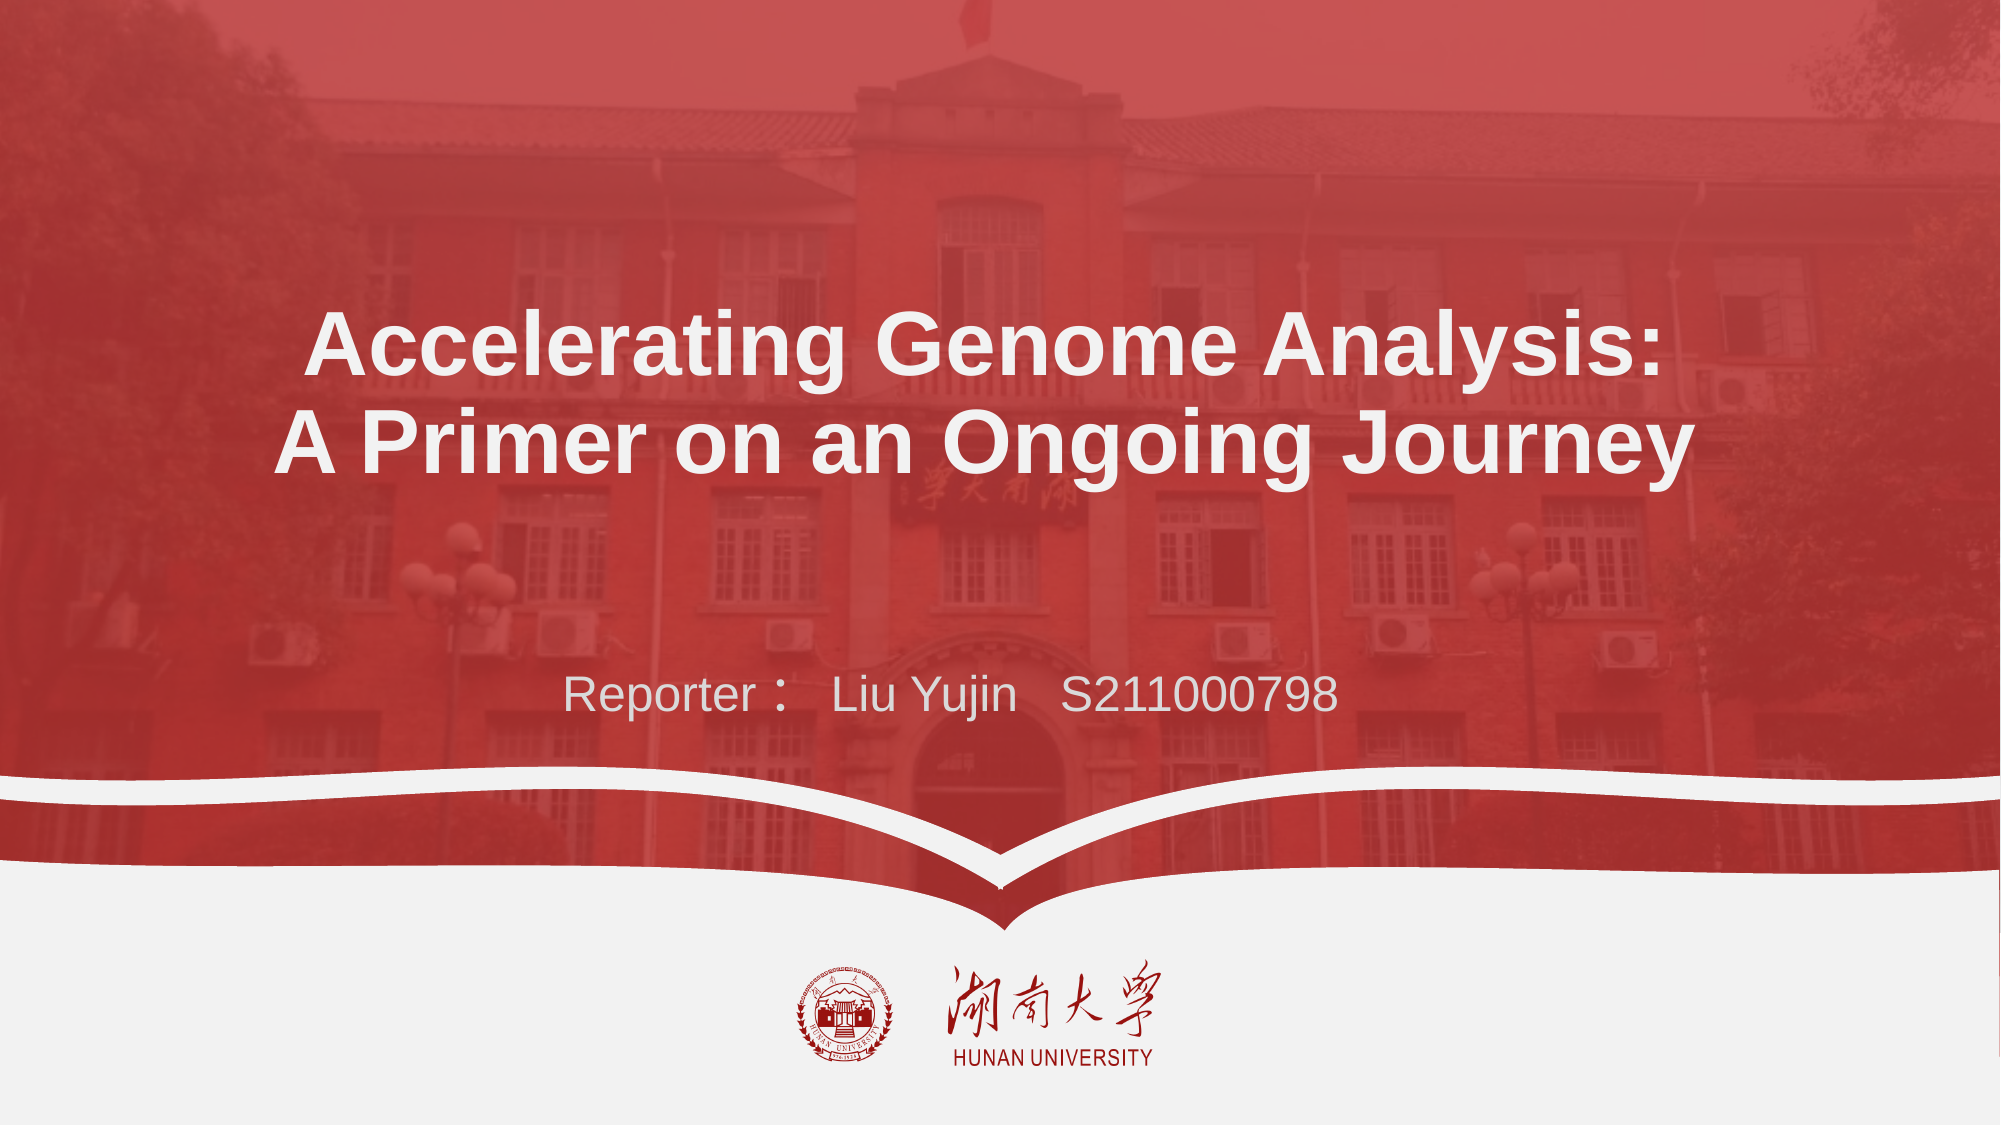

# Accelerating Genome Analysis: A Primer on an Ongoing Journey
Reporter：Liu Yujin   S211000798